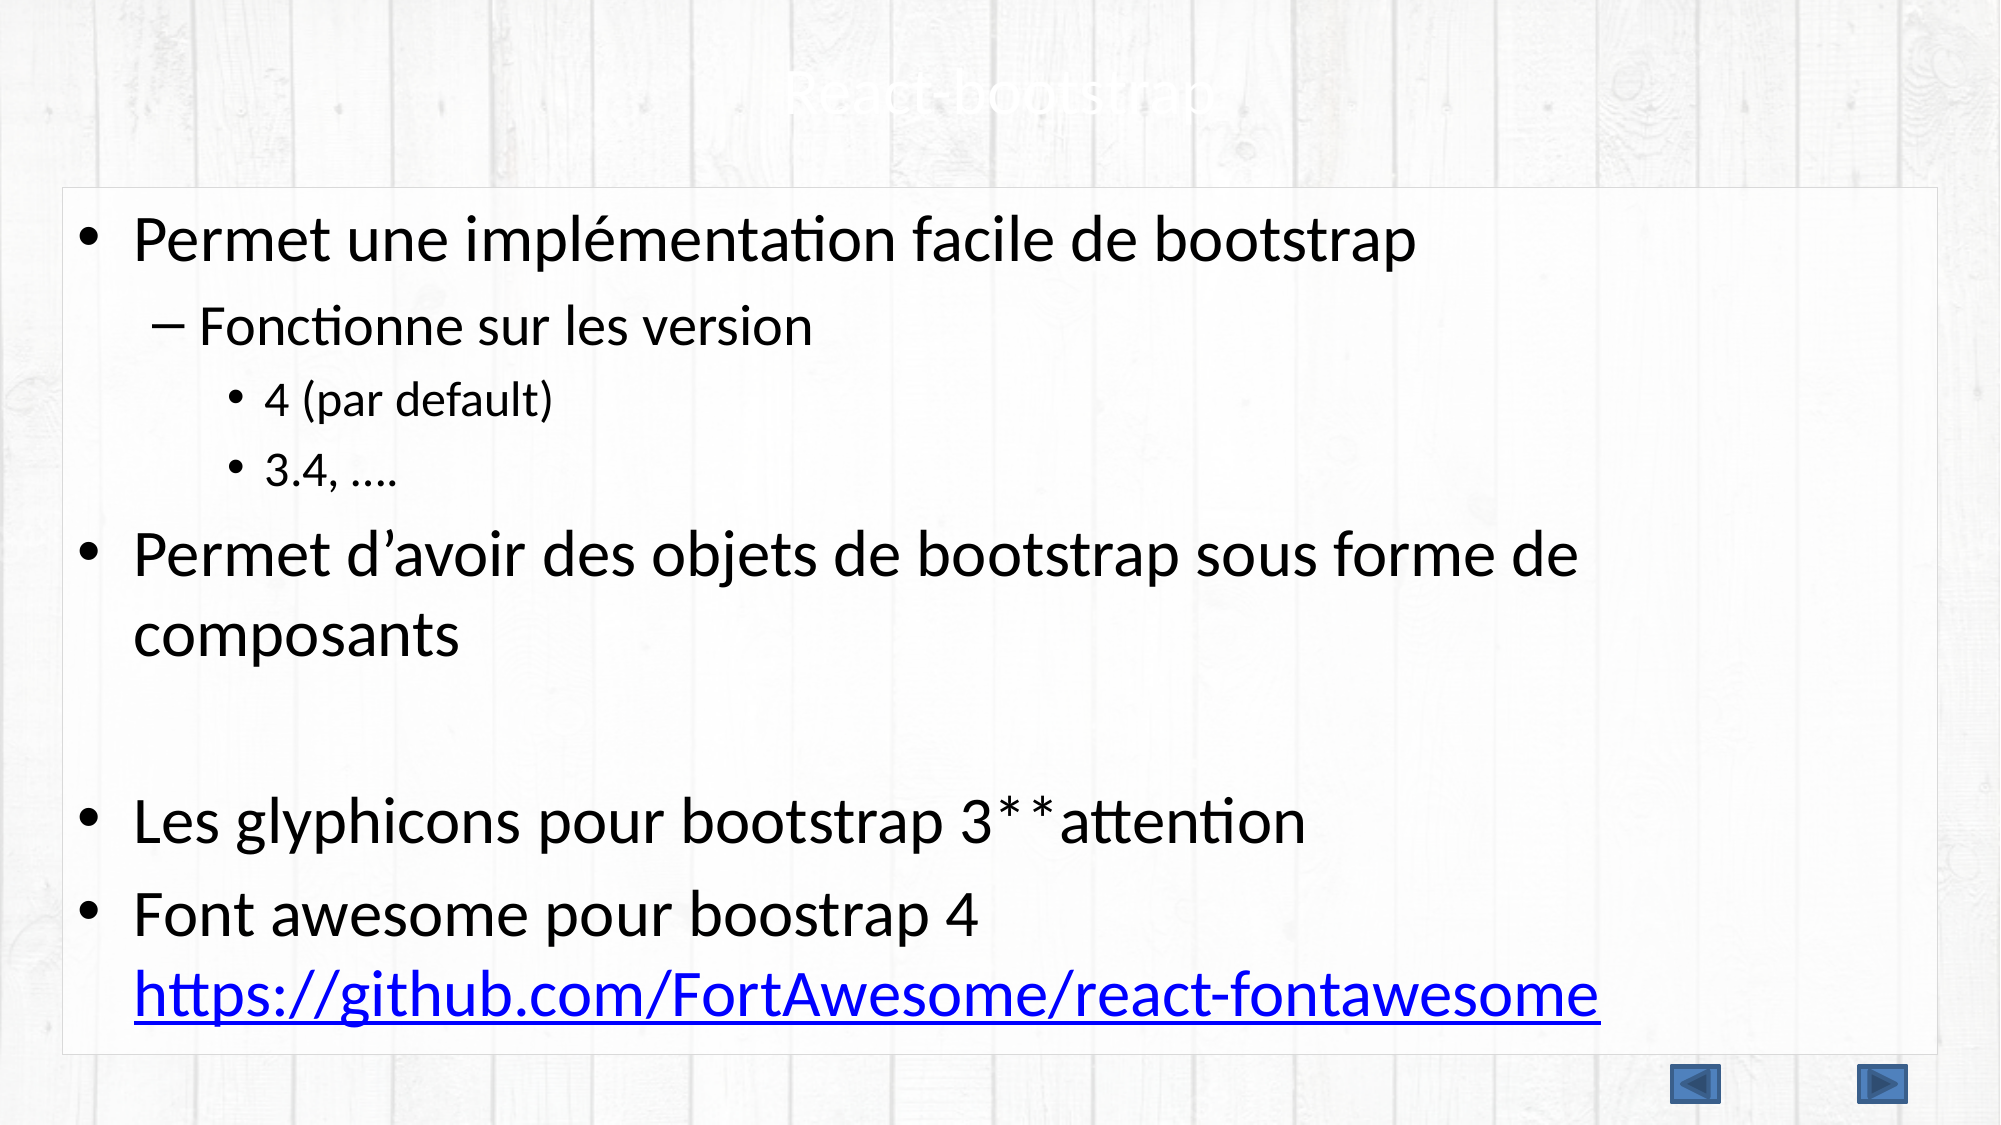

# React-bootstrap
Permet une implémentation facile de bootstrap
Fonctionne sur les version
4 (par default)
3.4, ….
Permet d’avoir des objets de bootstrap sous forme de composants

Les glyphicons pour bootstrap 3**attention
Font awesome pour boostrap 4 https://github.com/FortAwesome/react-fontawesome